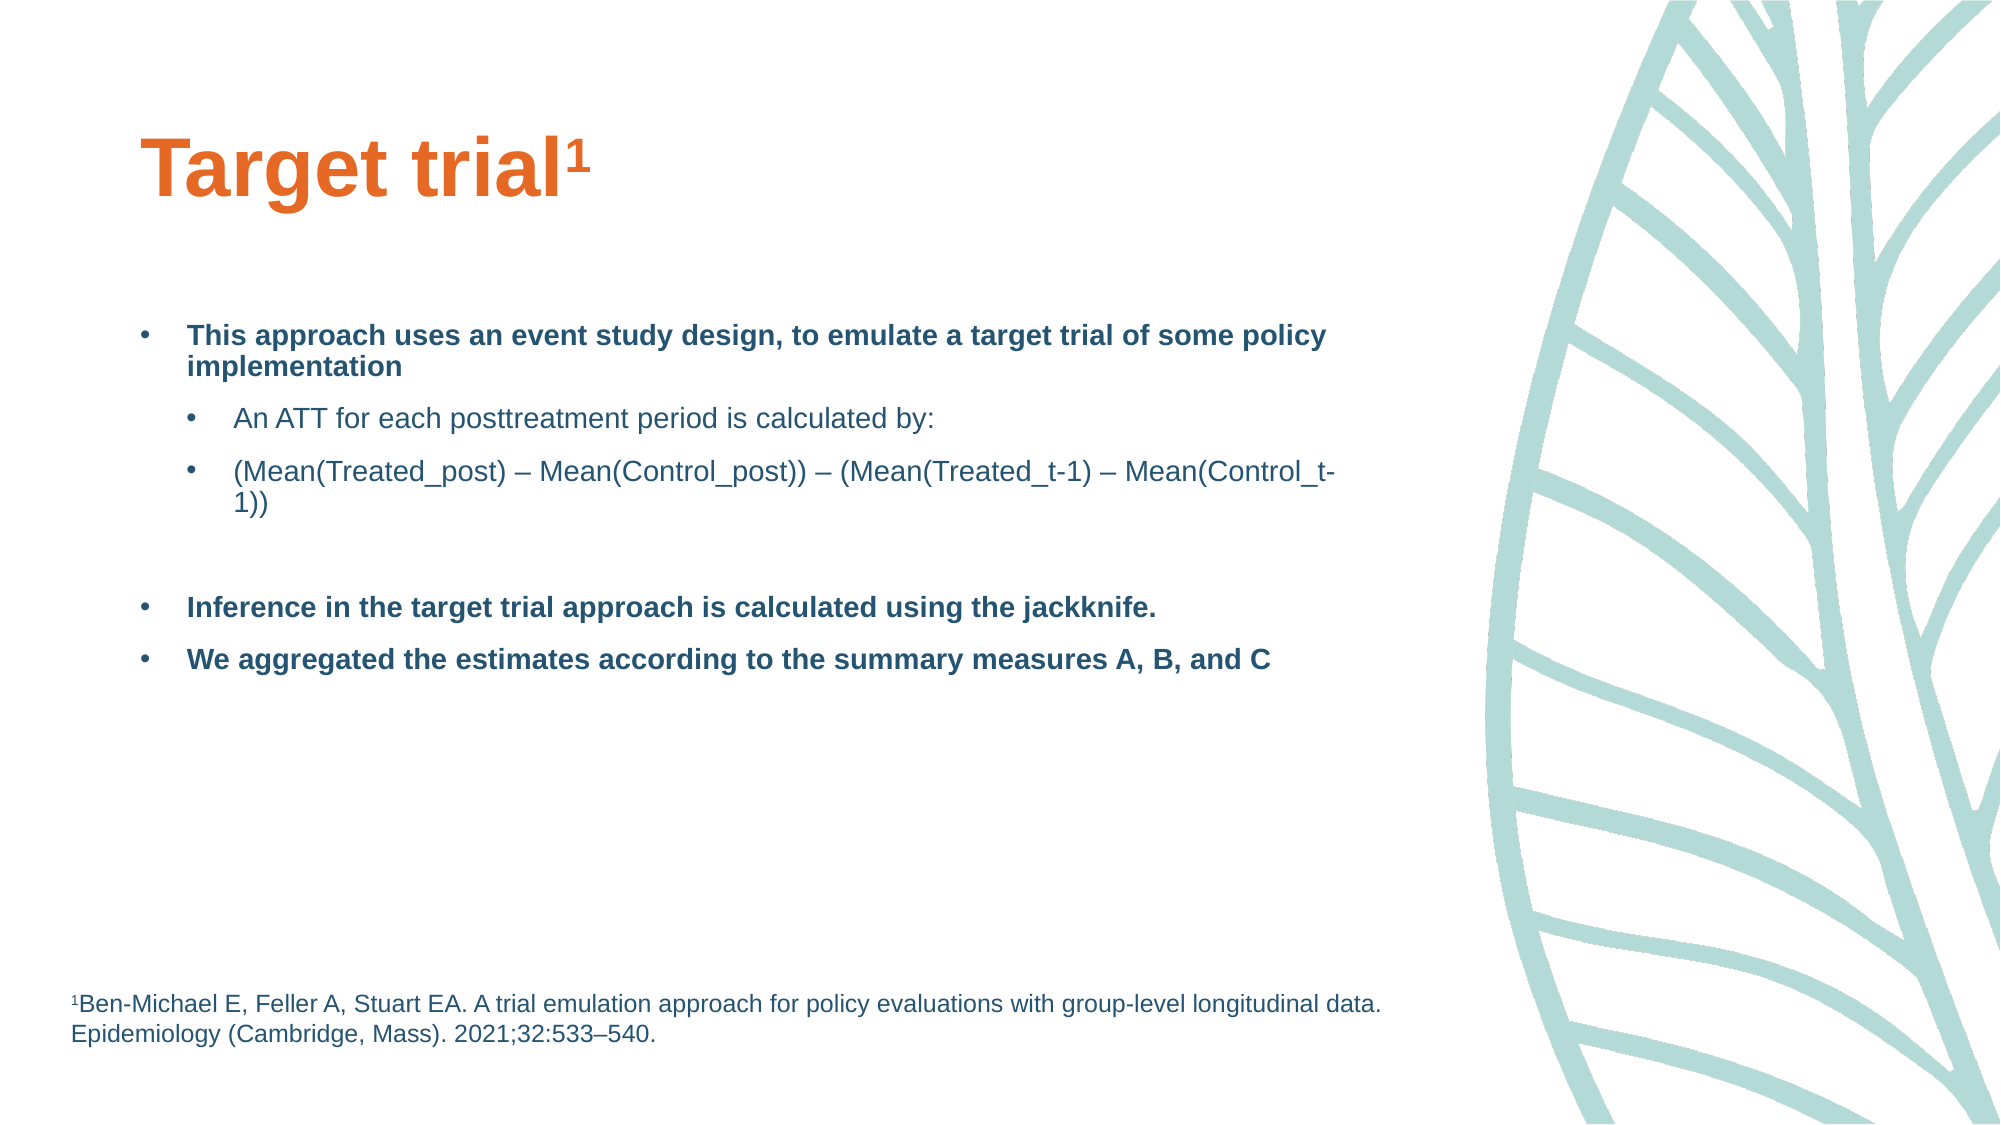

# Target trial1
This approach uses an event study design, to emulate a target trial of some policy implementation
An ATT for each posttreatment period is calculated by:
(Mean(Treated_post) – Mean(Control_post)) – (Mean(Treated_t-1) – Mean(Control_t-1))

Inference in the target trial approach is calculated using the jackknife.
We aggregated the estimates according to the summary measures A, B, and C

1Ben-Michael E, Feller A, Stuart EA. A trial emulation approach for policy evaluations with group-level longitudinal data. Epidemiology (Cambridge, Mass). 2021;32:533–540.